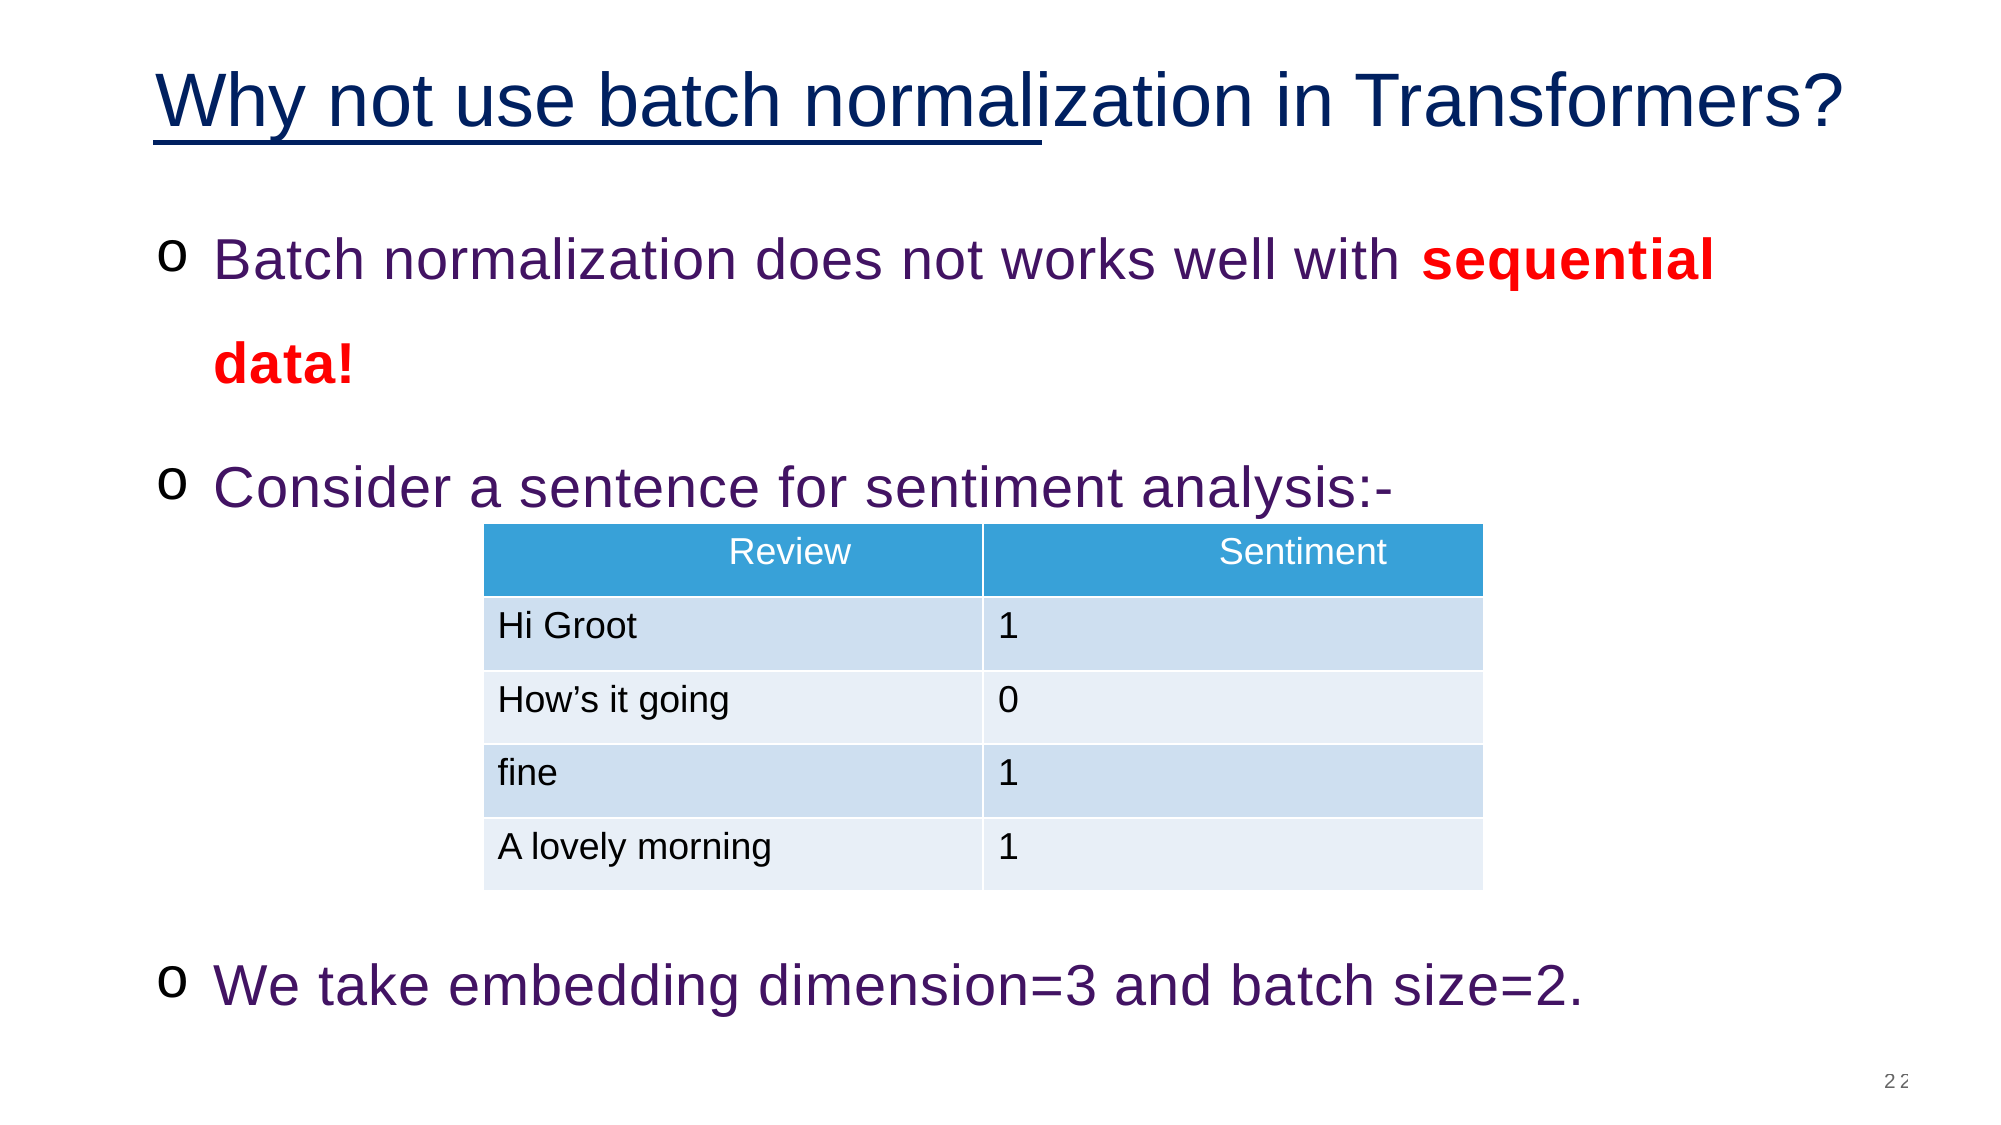

# Why not use batch normalization in Transformers?
Batch normalization does not works well with sequential data!
Consider a sentence for sentiment analysis:-

We take embedding dimension=3 and batch size=2.

| Review | Sentiment |
| --- | --- |
| Hi Groot | 1 |
| How’s it going | 0 |
| fine | 1 |
| A lovely morning | 1 |
22